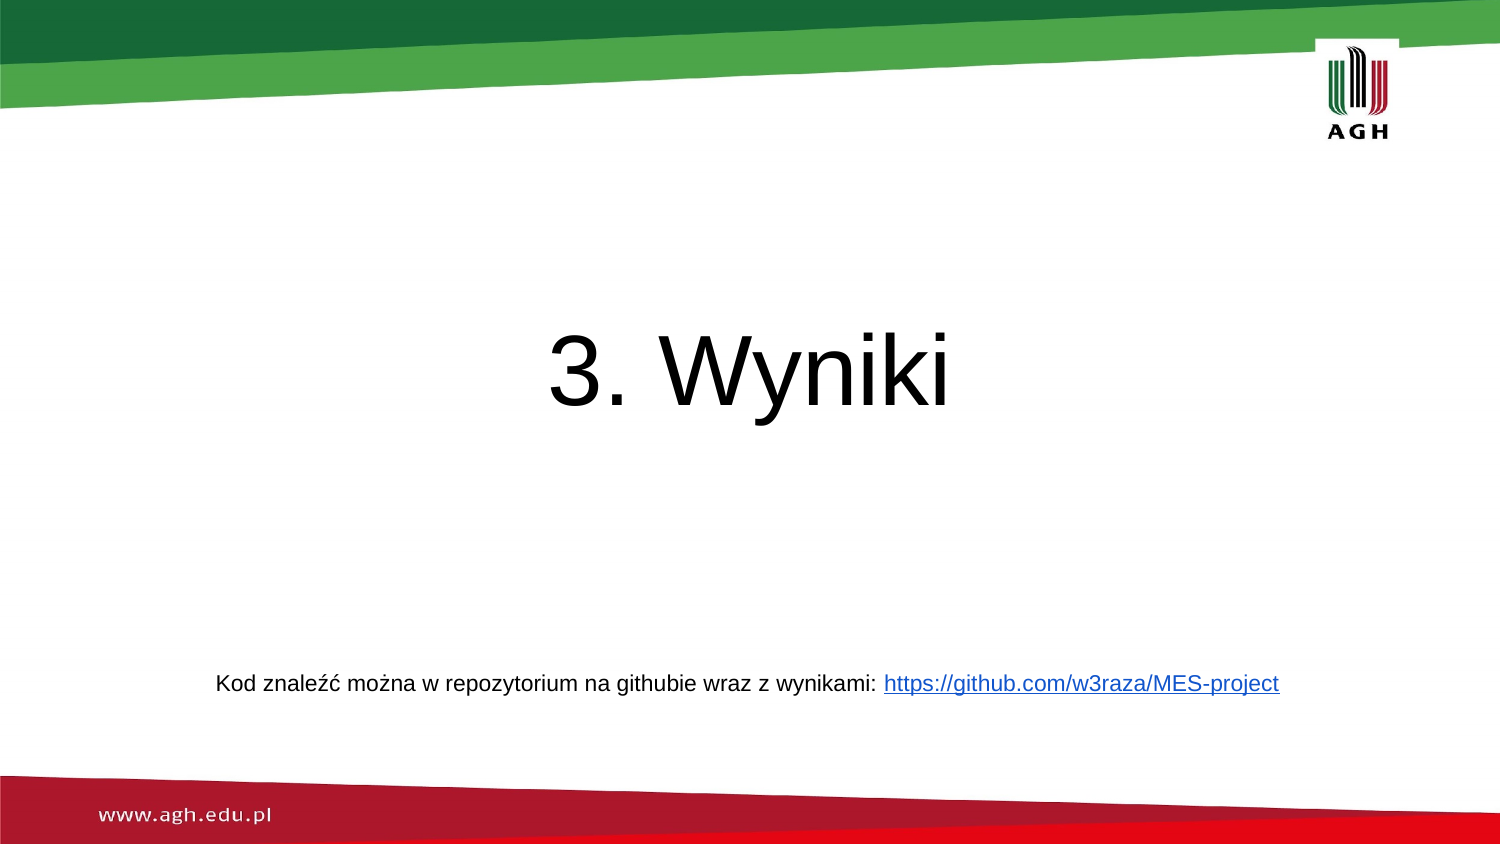

# 3. Wyniki
Kod znaleźć można w repozytorium na githubie wraz z wynikami: https://github.com/w3raza/MES-project